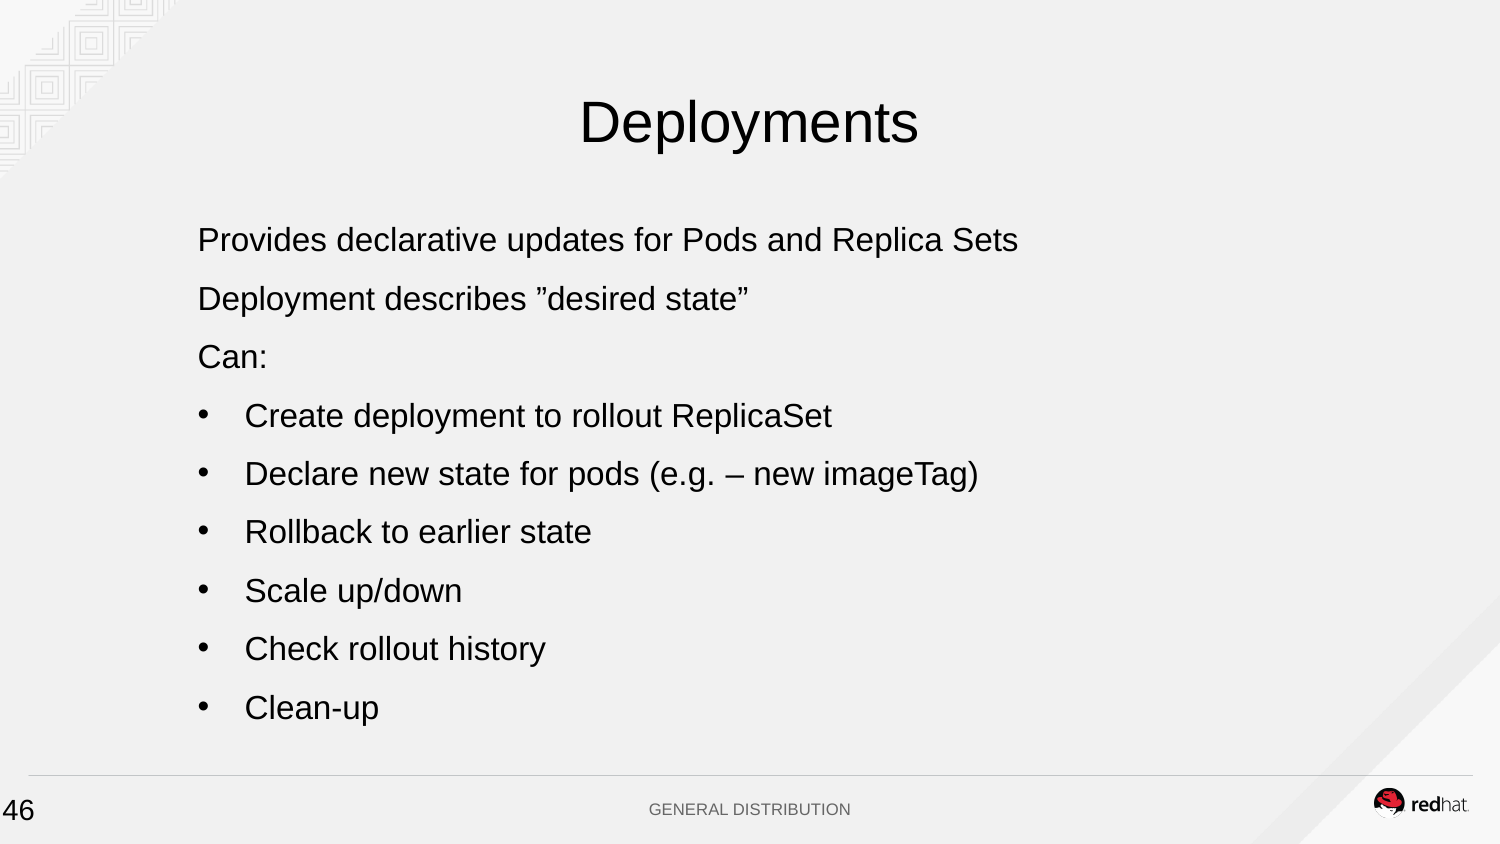

# Deployments
Provides declarative updates for Pods and Replica Sets
Deployment describes ”desired state”
Can:
Create deployment to rollout ReplicaSet
Declare new state for pods (e.g. – new imageTag)
Rollback to earlier state
Scale up/down
Check rollout history
Clean-up
46